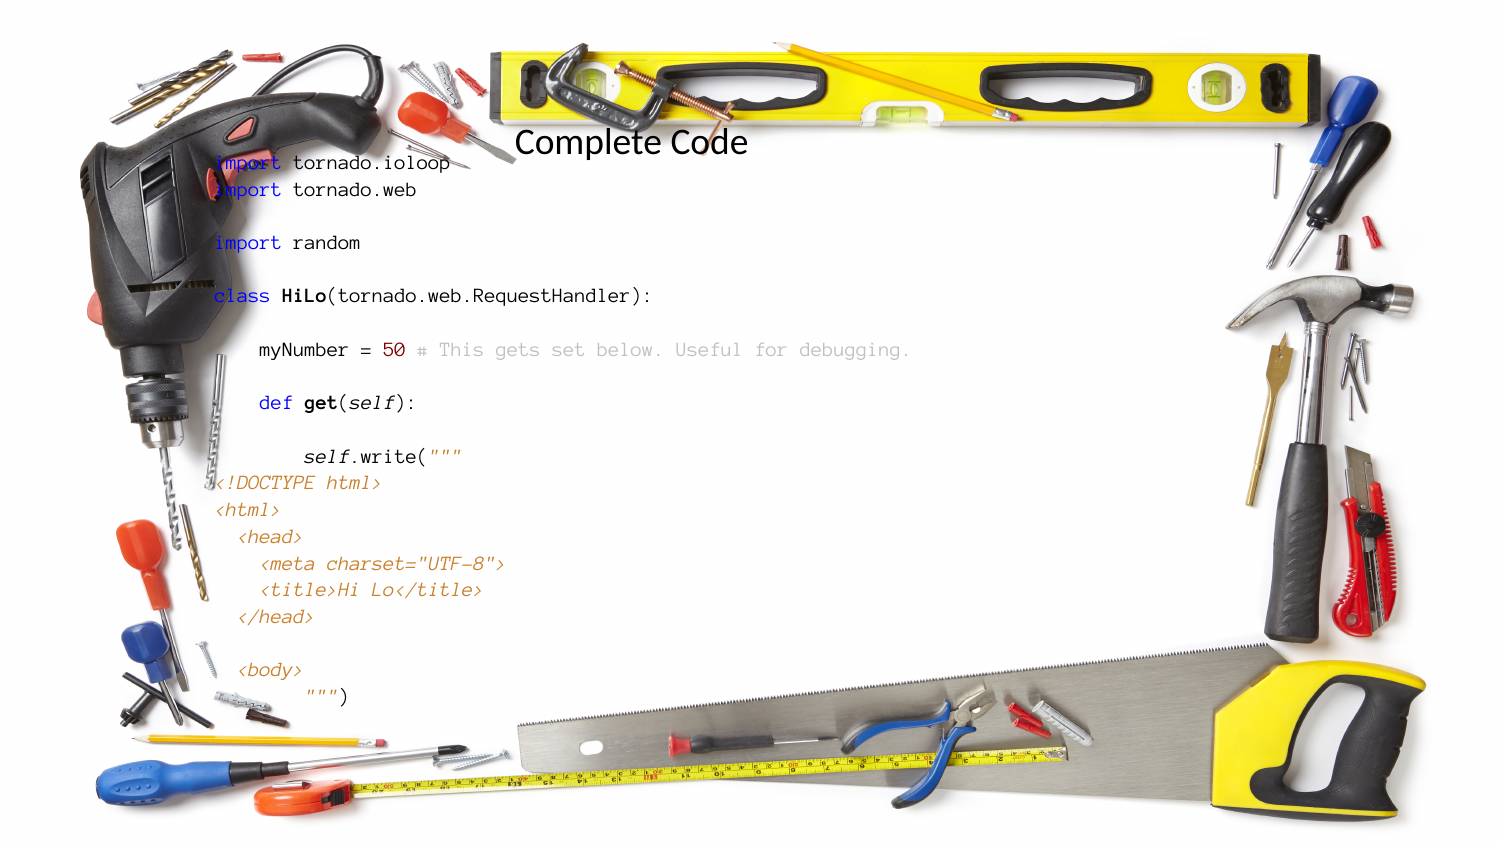

Complete Code
import tornado.ioloop
import tornado.web

import random

class HiLo(tornado.web.RequestHandler):

    myNumber = 50 # This gets set below. Useful for debugging.

    def get(self):

        self.write("""
<!DOCTYPE html>
<html>
  <head>
    <meta charset="UTF-8">
    <title>Hi Lo</title>
  </head>

  <body>
        """)